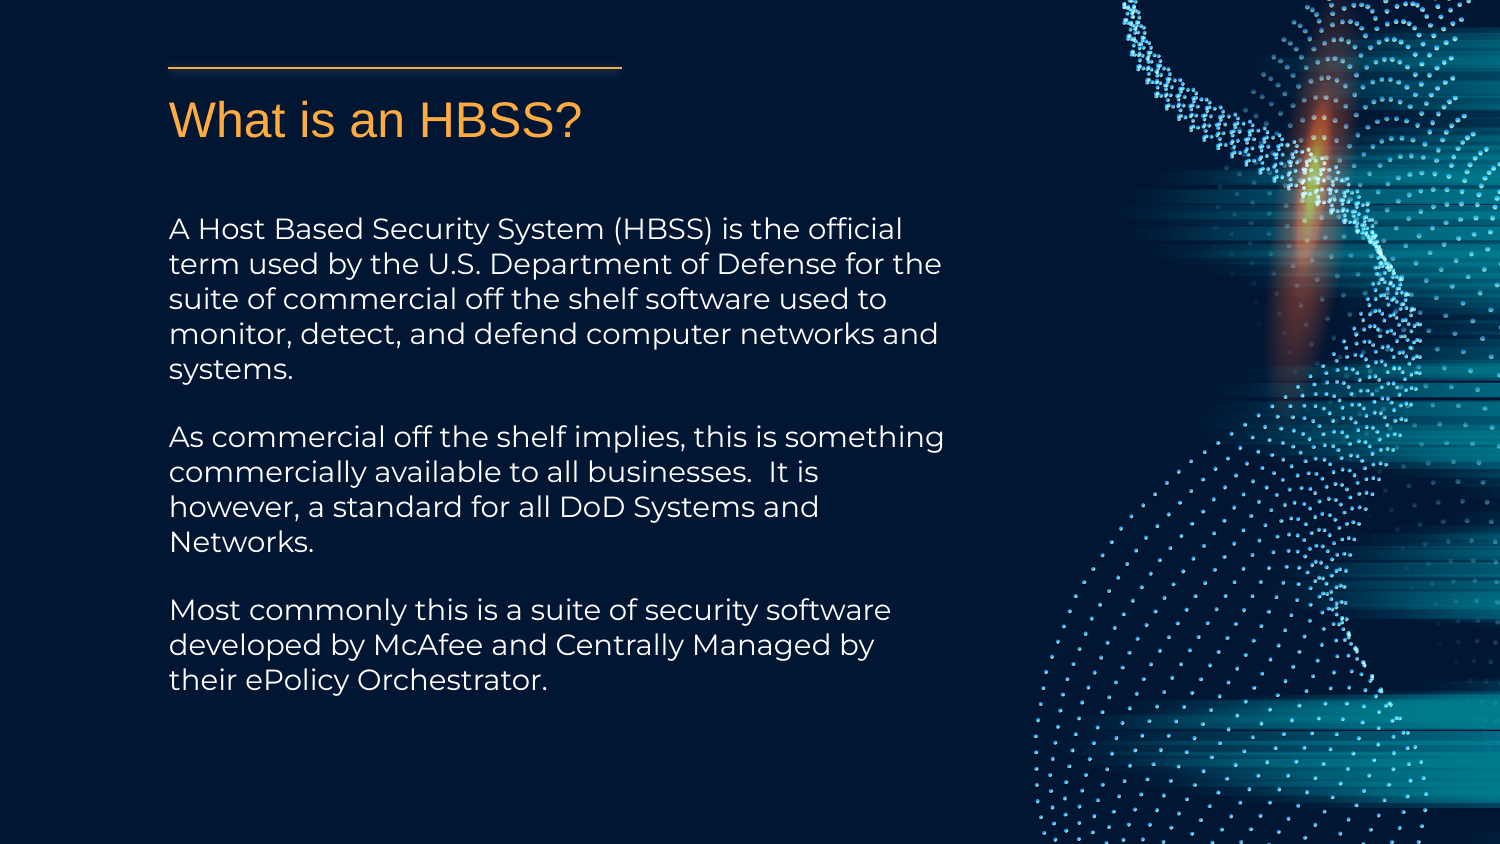

# What is an HBSS?
A Host Based Security System (HBSS) is the official term used by the U.S. Department of Defense for the suite of commercial off the shelf software used to monitor, detect, and defend computer networks and systems.
As commercial off the shelf implies, this is something commercially available to all businesses.  It is however, a standard for all DoD Systems and Networks.
Most commonly this is a suite of security software developed by McAfee and Centrally Managed by their ePolicy Orchestrator.